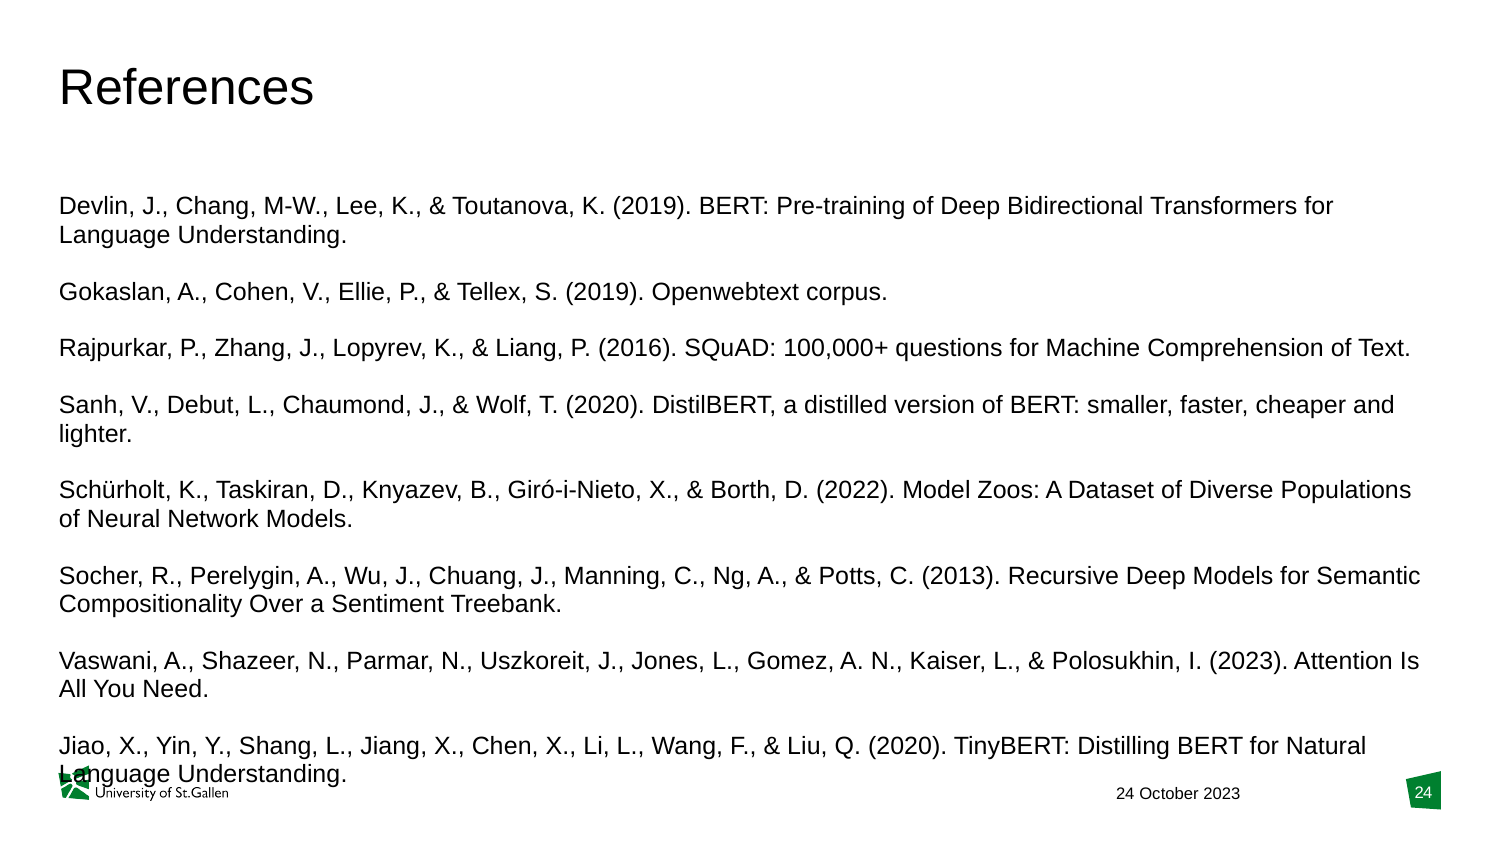

# References
Devlin, J., Chang, M-W., Lee, K., & Toutanova, K. (2019). BERT: Pre-training of Deep Bidirectional Transformers for Language Understanding.

Gokaslan, A., Cohen, V., Ellie, P., & Tellex, S. (2019). Openwebtext corpus.

Rajpurkar, P., Zhang, J., Lopyrev, K., & Liang, P. (2016). SQuAD: 100,000+ questions for Machine Comprehension of Text.

Sanh, V., Debut, L., Chaumond, J., & Wolf, T. (2020). DistilBERT, a distilled version of BERT: smaller, faster, cheaper and lighter.

Schürholt, K., Taskiran, D., Knyazev, B., Giró-i-Nieto, X., & Borth, D. (2022). Model Zoos: A Dataset of Diverse Populations of Neural Network Models.

Socher, R., Perelygin, A., Wu, J., Chuang, J., Manning, C., Ng, A., & Potts, C. (2013). Recursive Deep Models for Semantic Compositionality Over a Sentiment Treebank.

Vaswani, A., Shazeer, N., Parmar, N., Uszkoreit, J., Jones, L., Gomez, A. N., Kaiser, L., & Polosukhin, I. (2023). Attention Is All You Need.

Jiao, X., Yin, Y., Shang, L., Jiang, X., Chen, X., Li, L., Wang, F., & Liu, Q. (2020). TinyBERT: Distilling BERT for Natural Language Understanding.

24